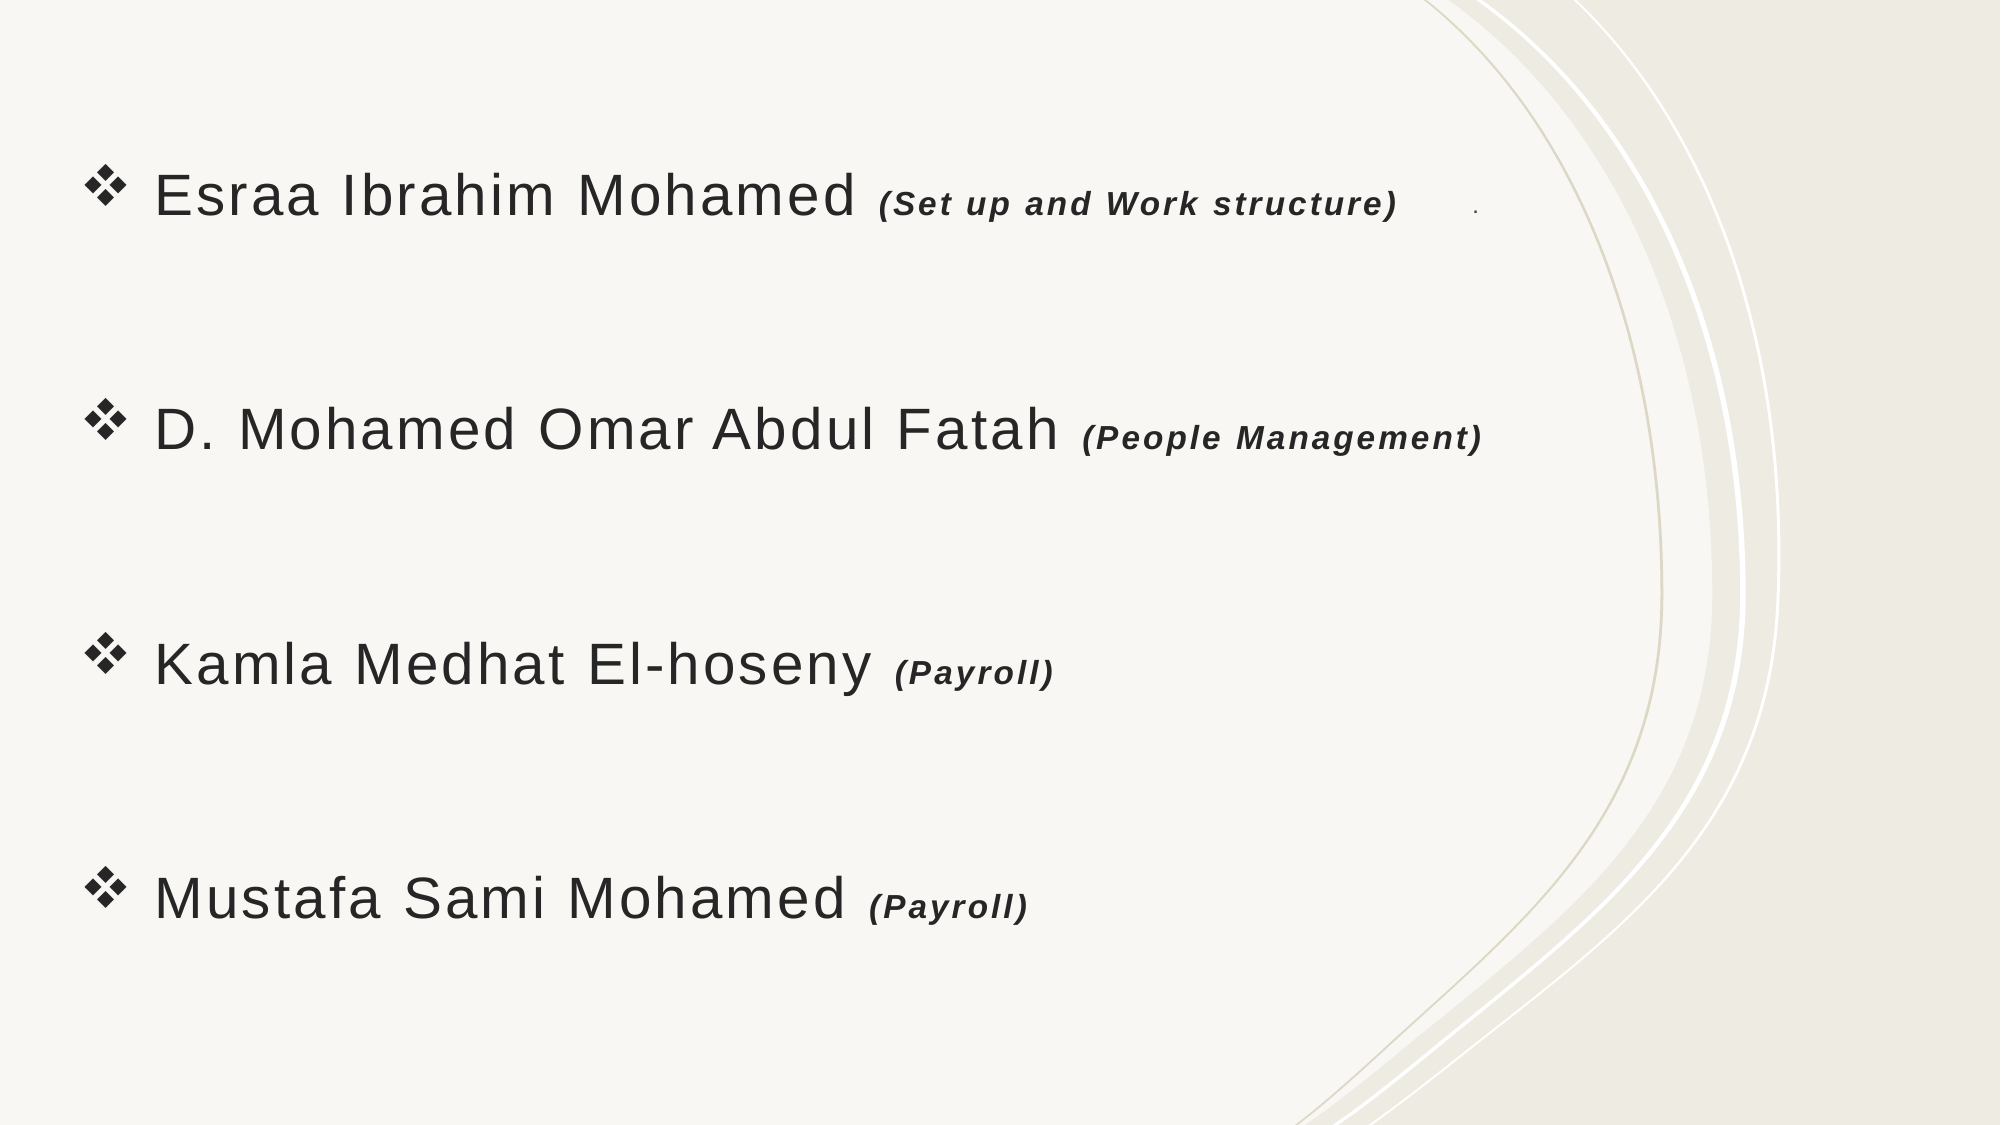

Esraa Ibrahim Mohamed (Set up and Work structure)

D. Mohamed Omar Abdul Fatah (People Management)

Kamla Medhat El-hoseny (Payroll)

Mustafa Sami Mohamed (Payroll)
# .